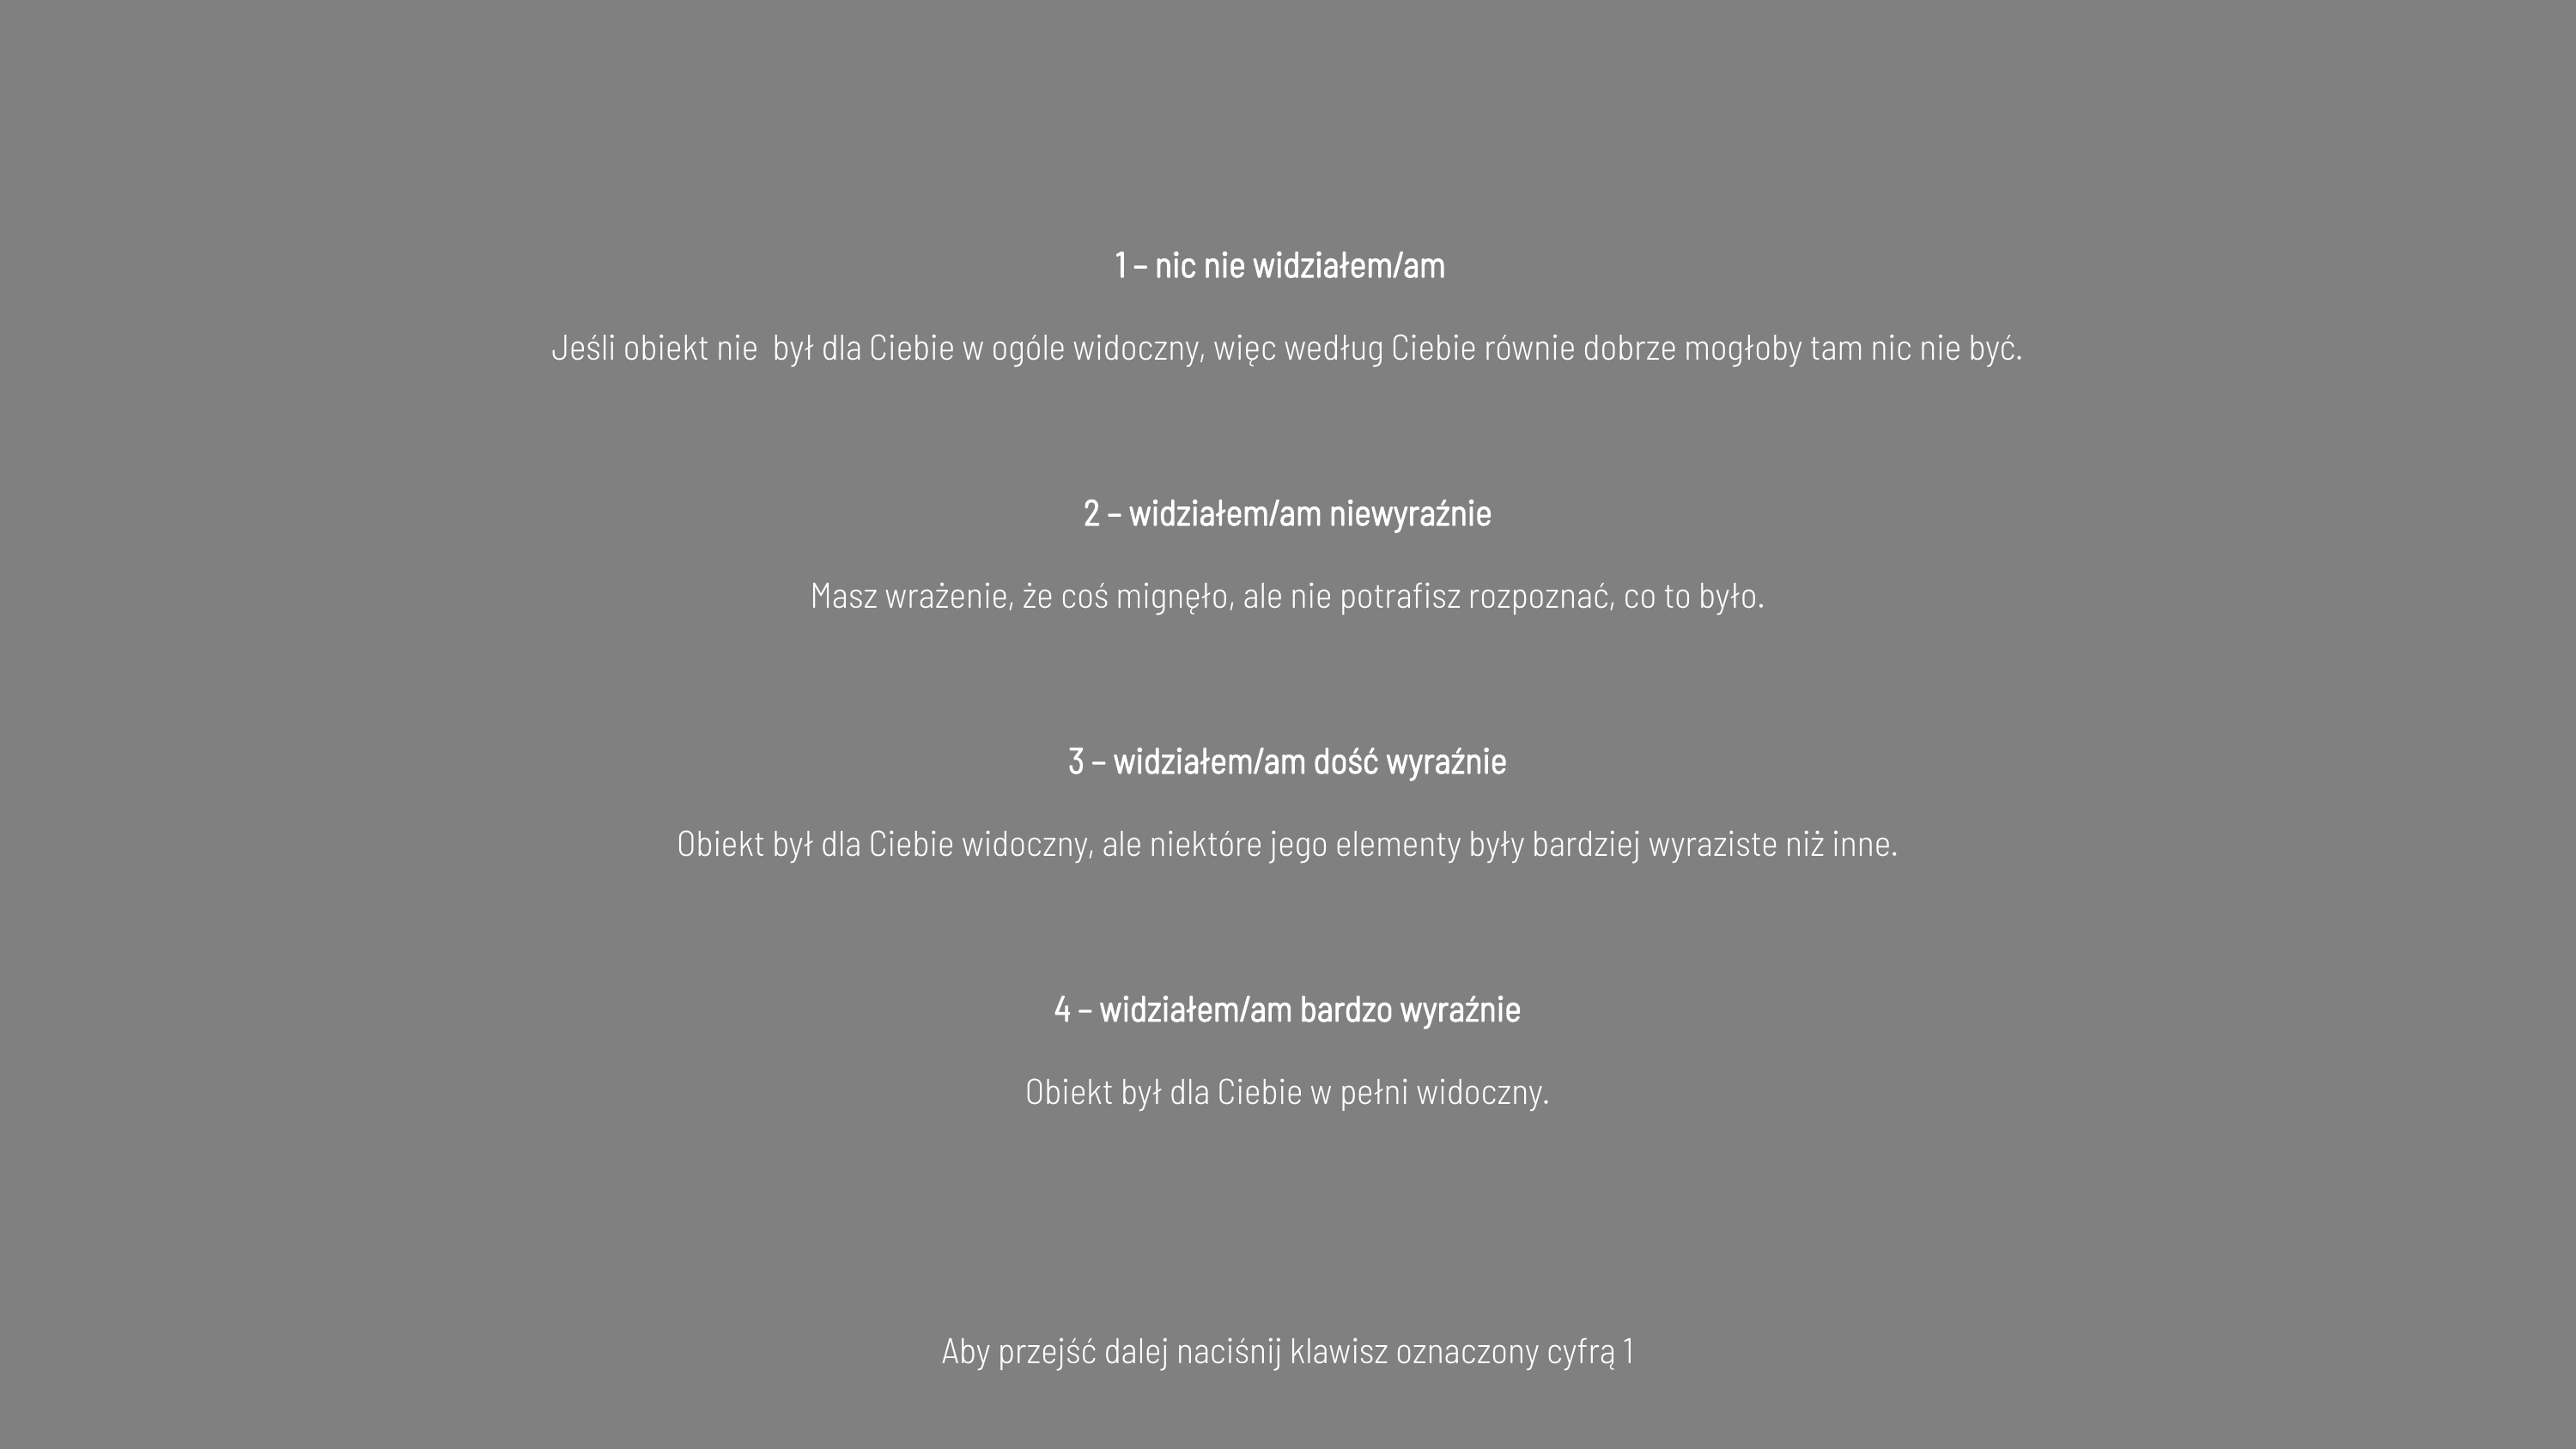

1 – nic nie widziałem/am
Jeśli obiekt nie  był dla Ciebie w ogóle widoczny, więc według Ciebie równie dobrze mogłoby tam nic nie być.

2 – widziałem/am niewyraźnie
Masz wrażenie, że coś mignęło, ale nie potrafisz rozpoznać, co to było.

3 – widziałem/am dość wyraźnie
Obiekt był dla Ciebie widoczny, ale niektóre jego elementy były bardziej wyraziste niż inne.

4 – widziałem/am bardzo wyraźnie
Obiekt był dla Ciebie w pełni widoczny.

Aby przejść dalej naciśnij klawisz oznaczony cyfrą 1